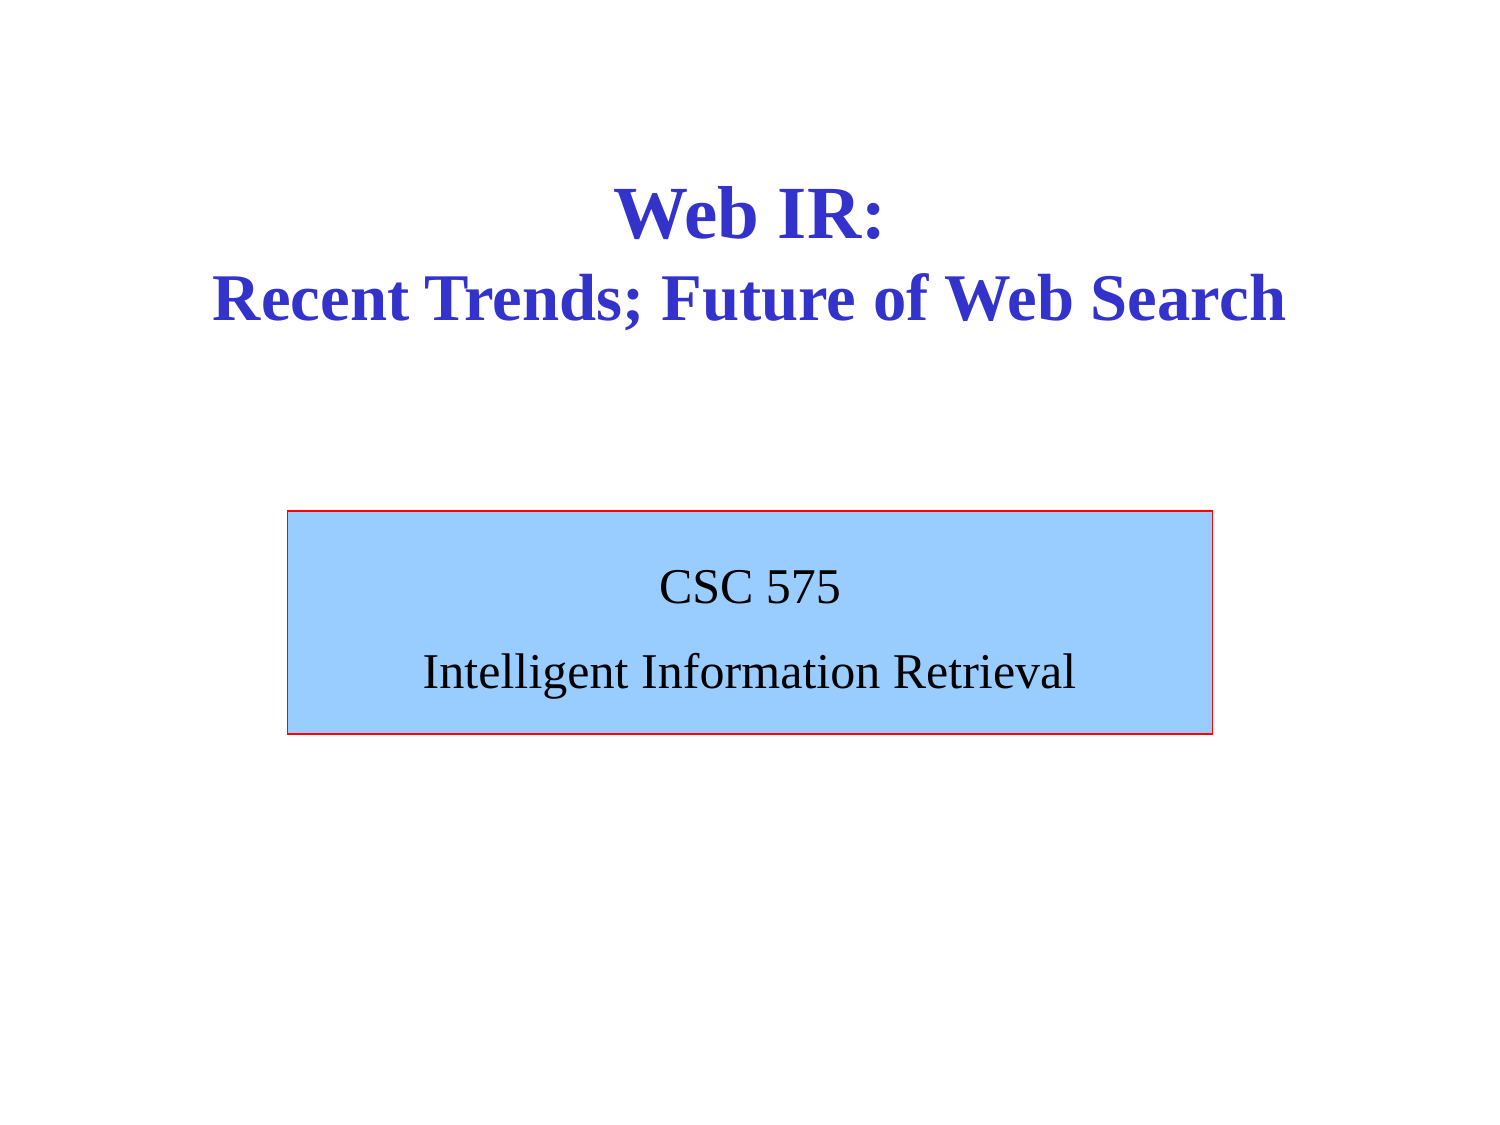

# Web IR: Recent Trends; Future of Web Search

CSC 575
Intelligent Information Retrieval